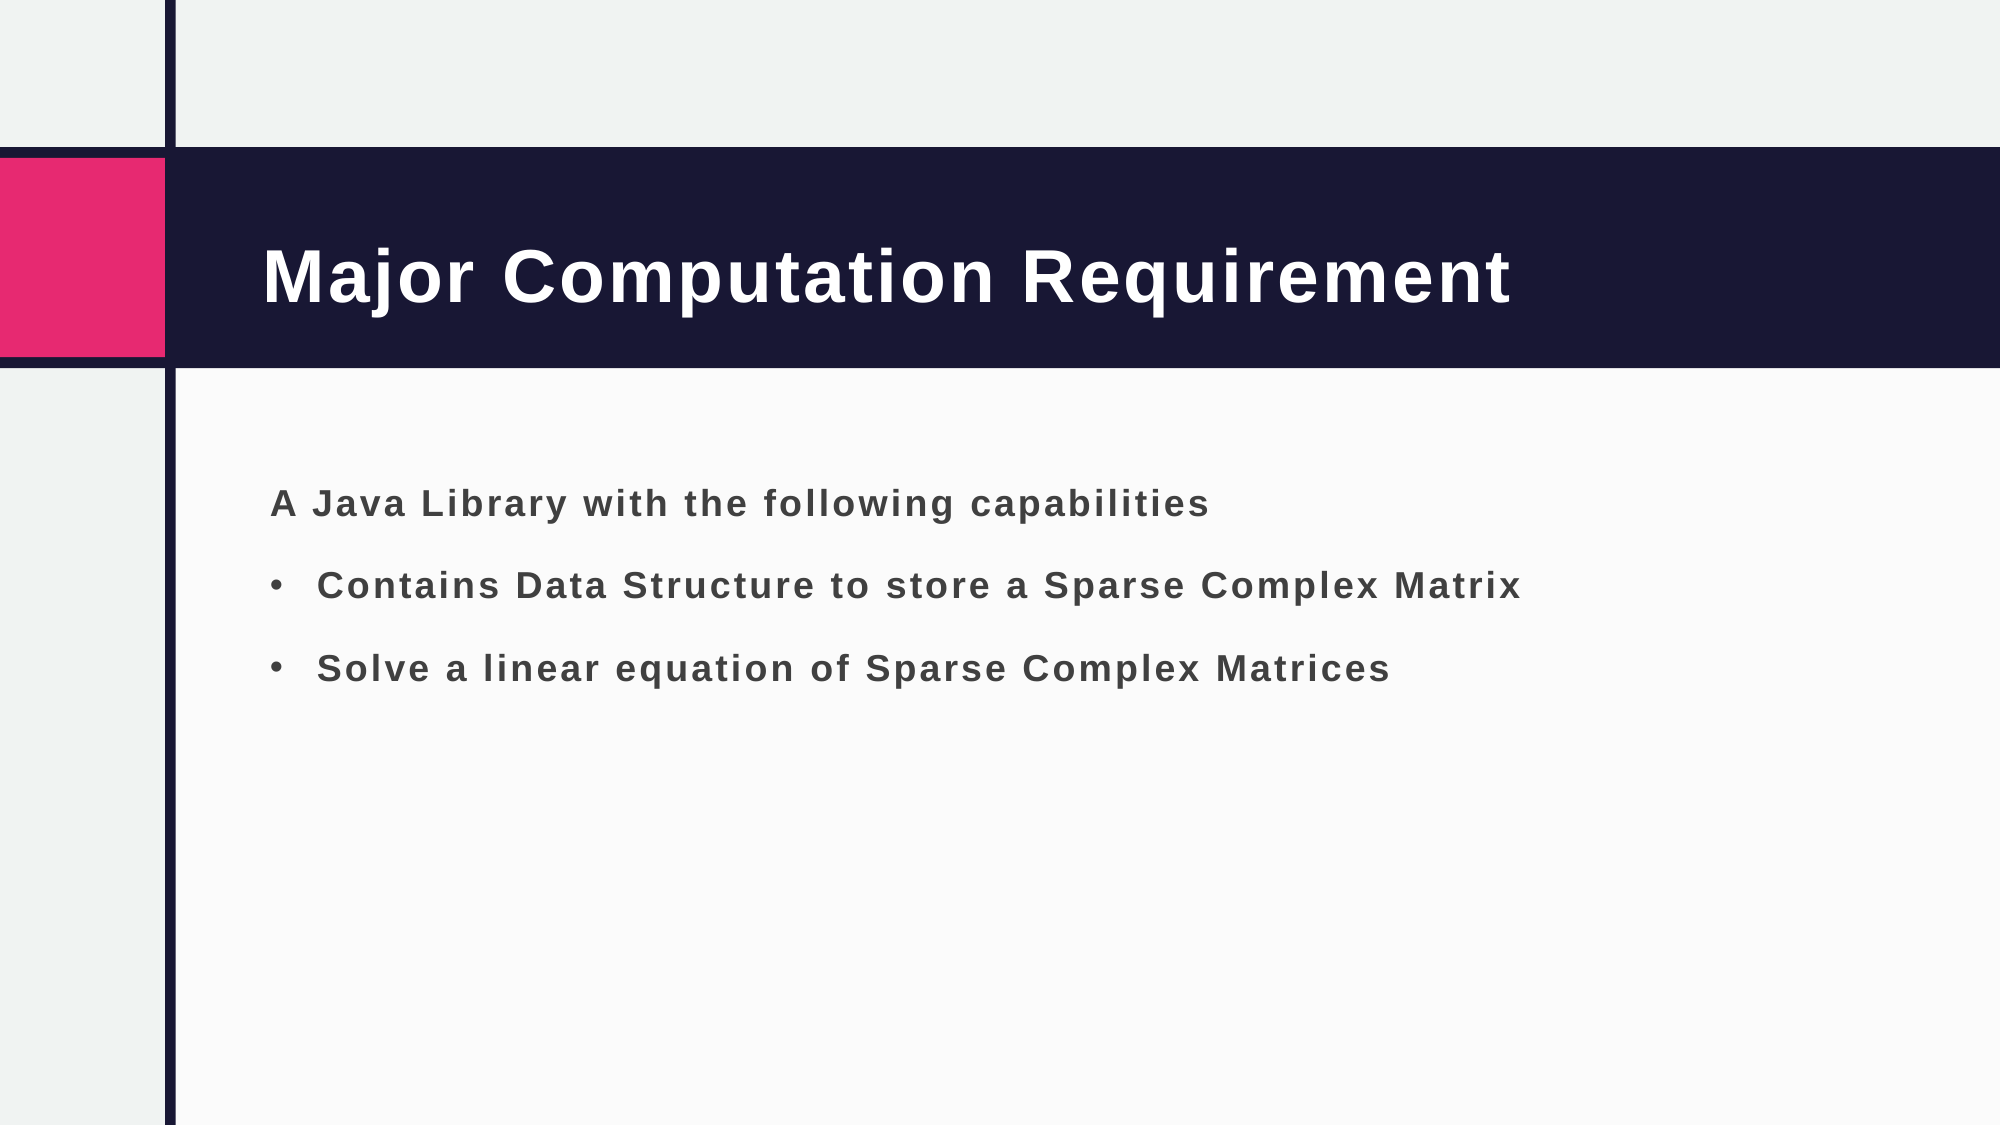

# Major Computation Requirement

A Java Library with the following capabilities
Contains Data Structure to store a Sparse Complex Matrix
Solve a linear equation of Sparse Complex Matrices